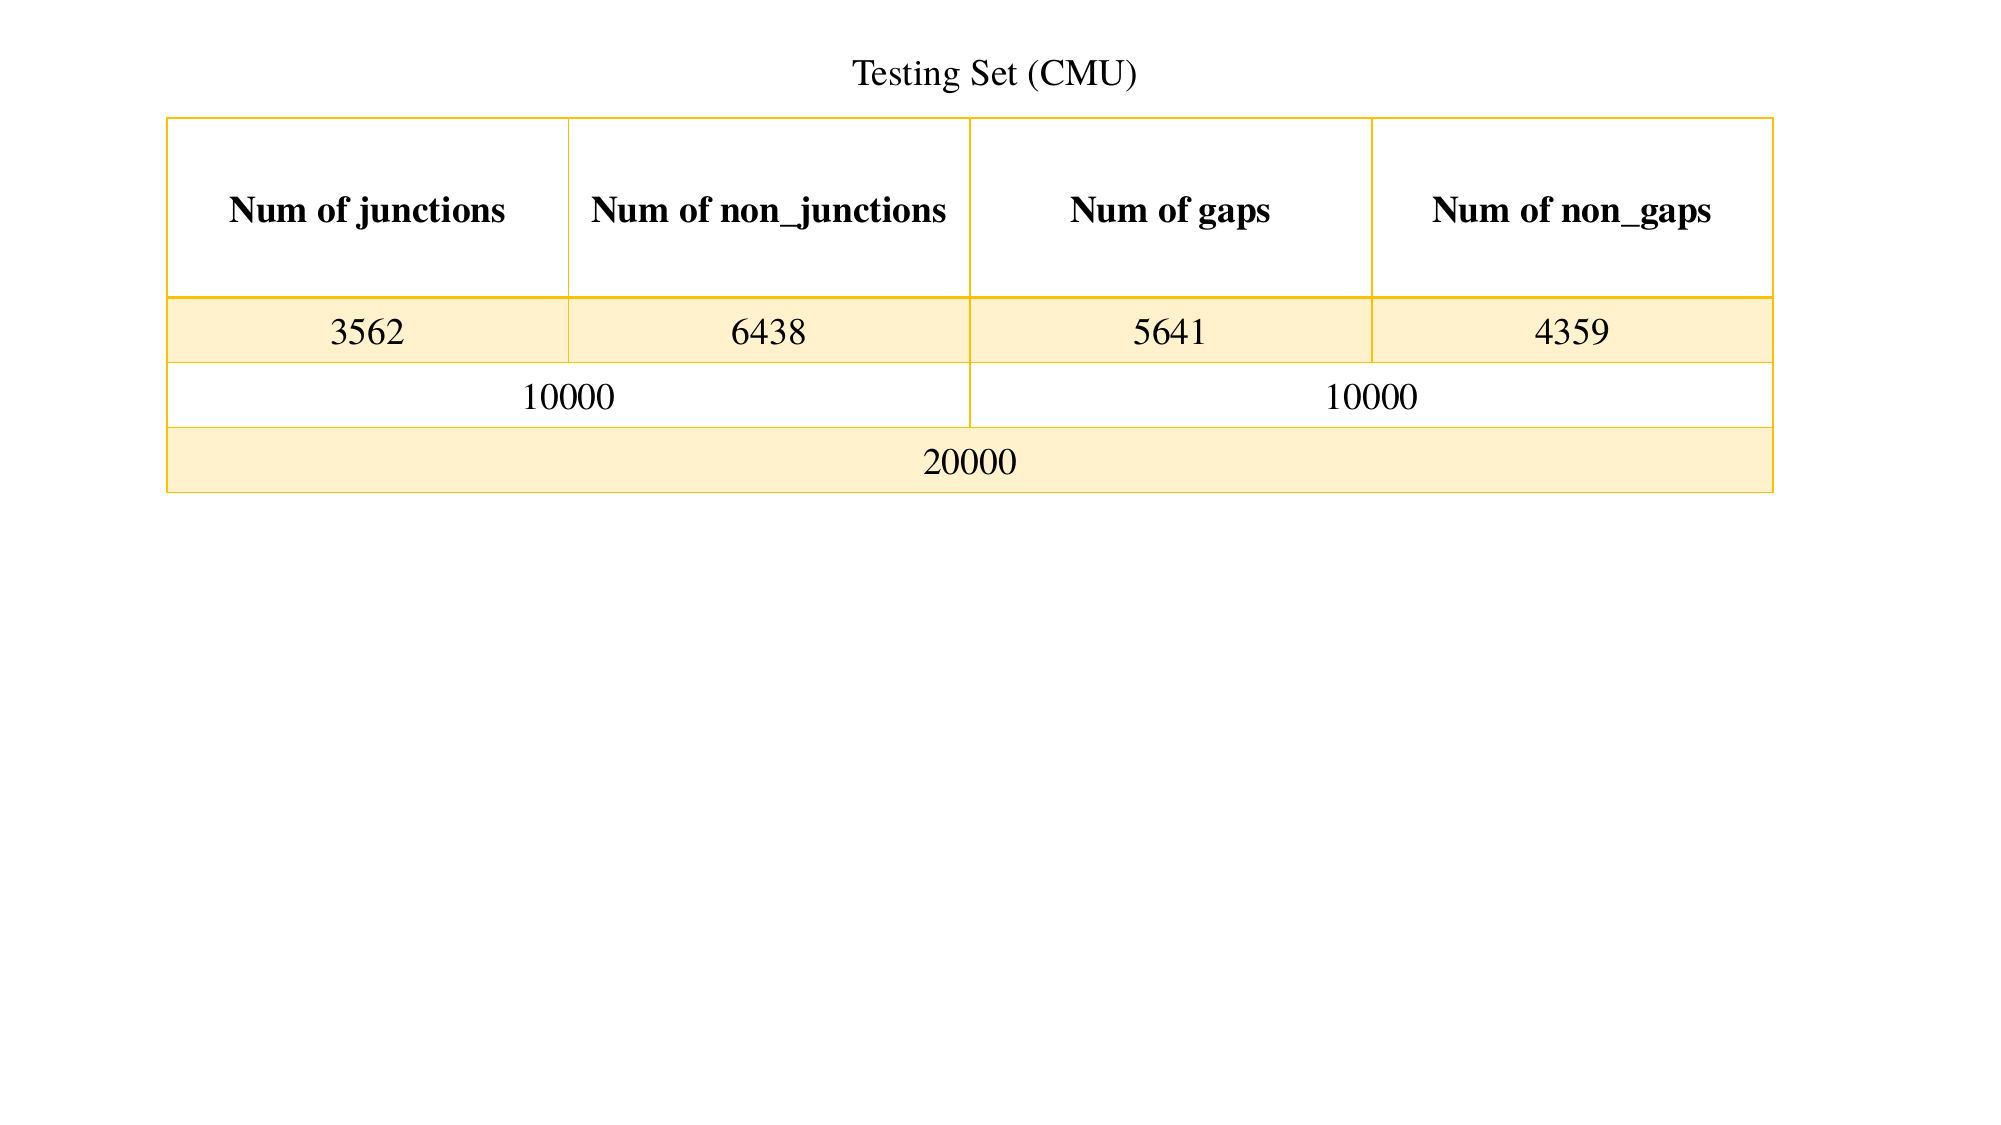

Testing Set (CMU)
| Num of junctions | Num of non\_junctions | Num of gaps | Num of non\_gaps |
| --- | --- | --- | --- |
| 3562 | 6438 | 5641 | 4359 |
| 10000 |  | 10000 |  |
| 20000 |  |  |  |